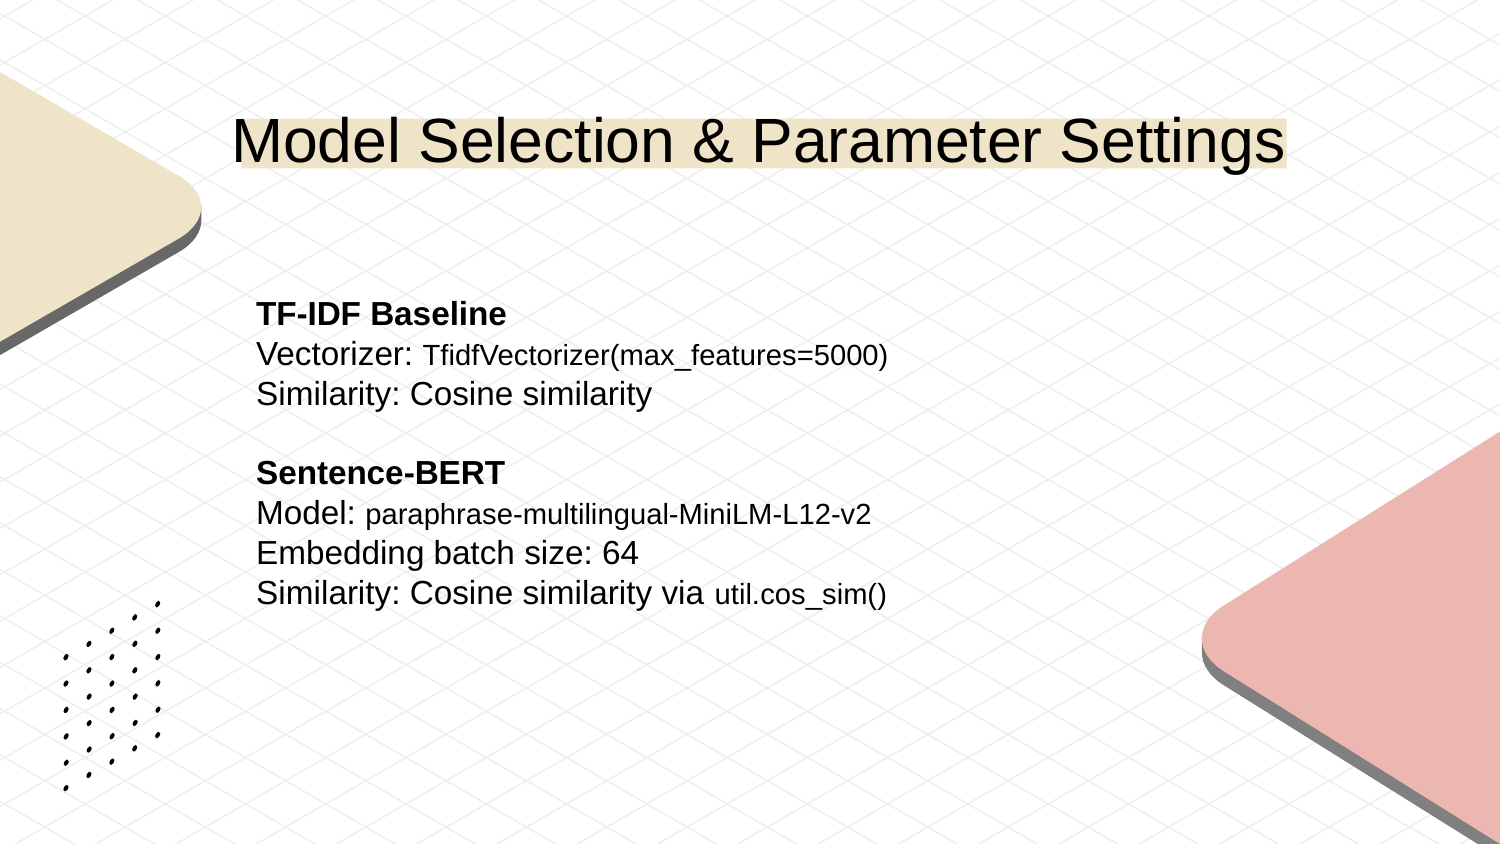

Model Selection & Parameter Settings

TF-IDF Baseline
Vectorizer: TfidfVectorizer(max_features=5000)
Similarity: Cosine similarity

Sentence-BERT
Model: paraphrase-multilingual-MiniLM-L12-v2
Embedding batch size: 64
Similarity: Cosine similarity via util.cos_sim()